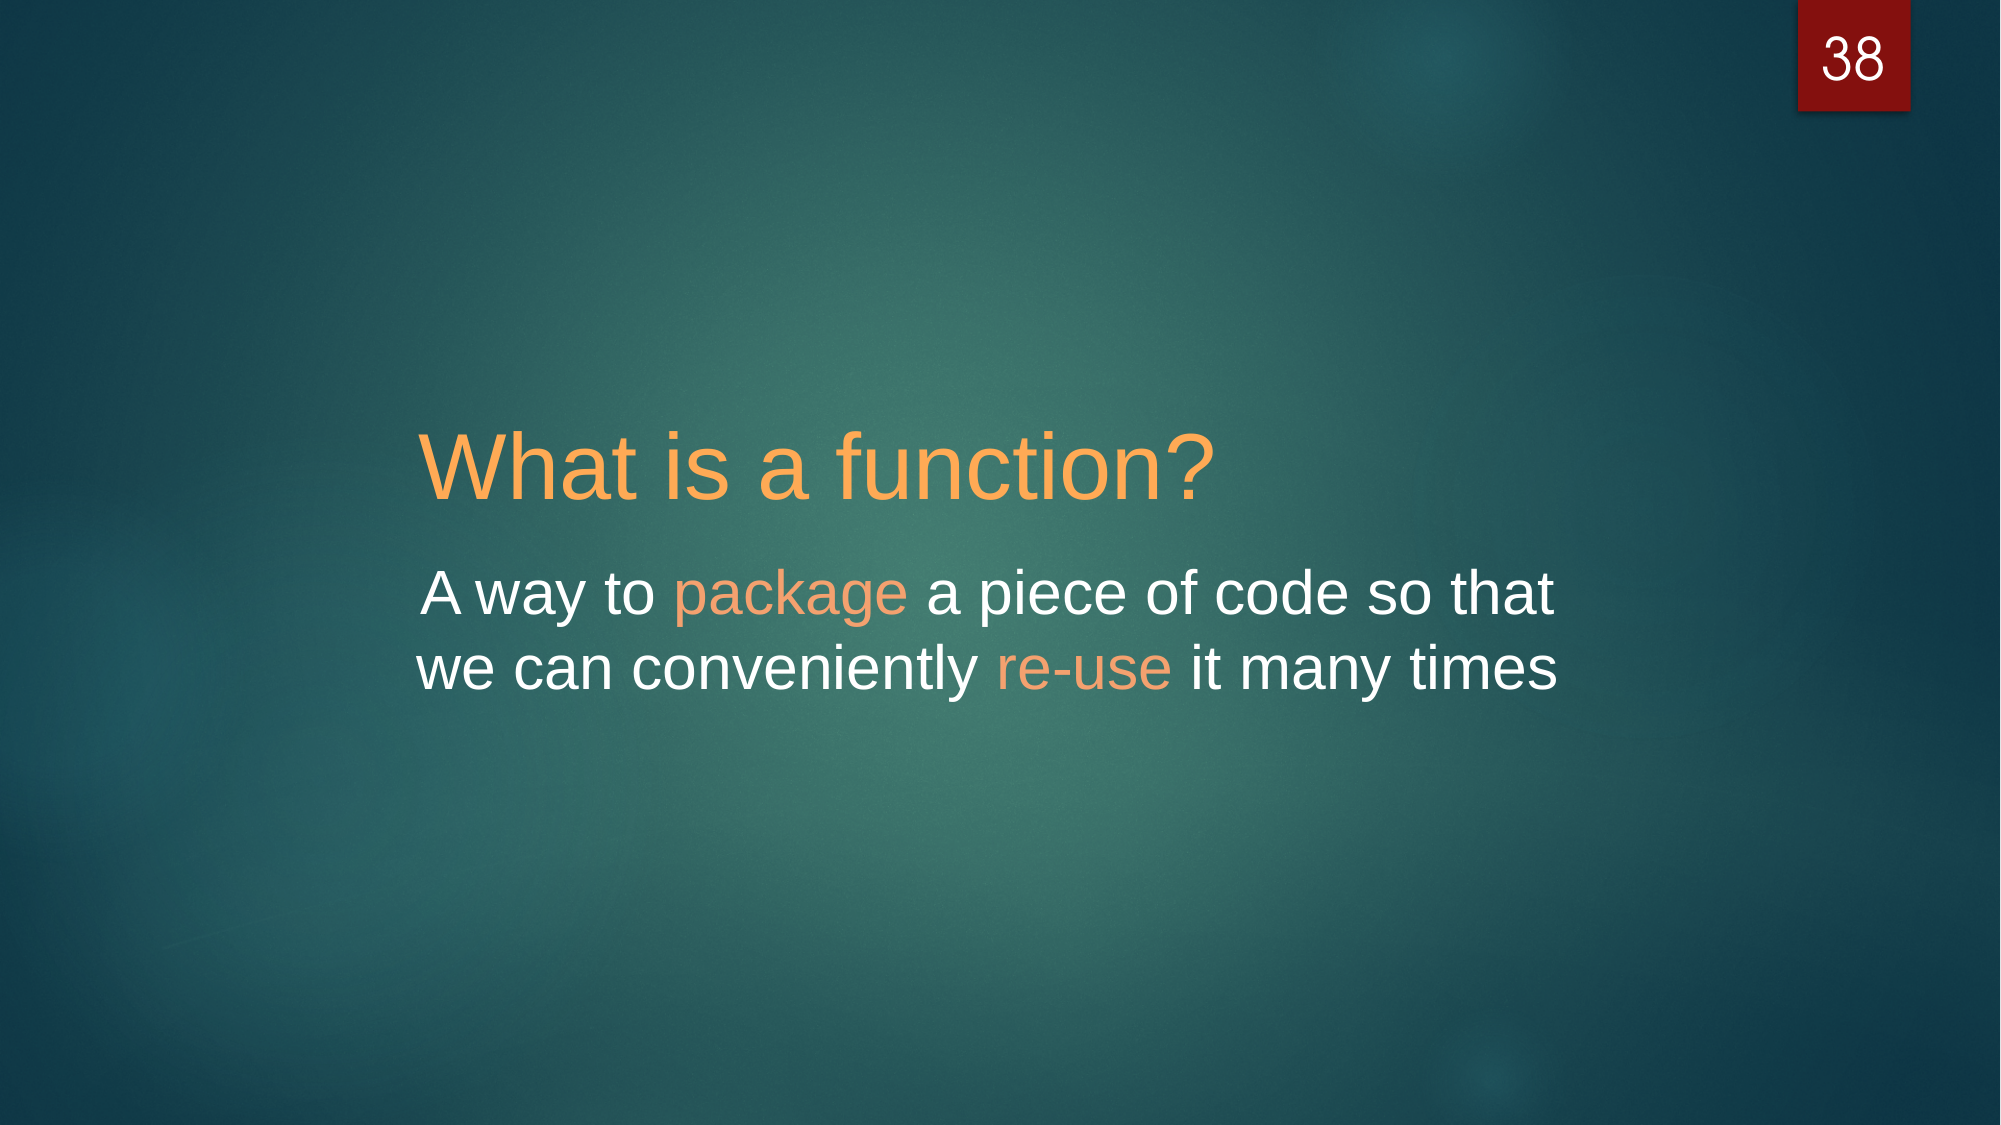

38

What is a function?
A way to package a piece of code so that
we can conveniently re-use it many times